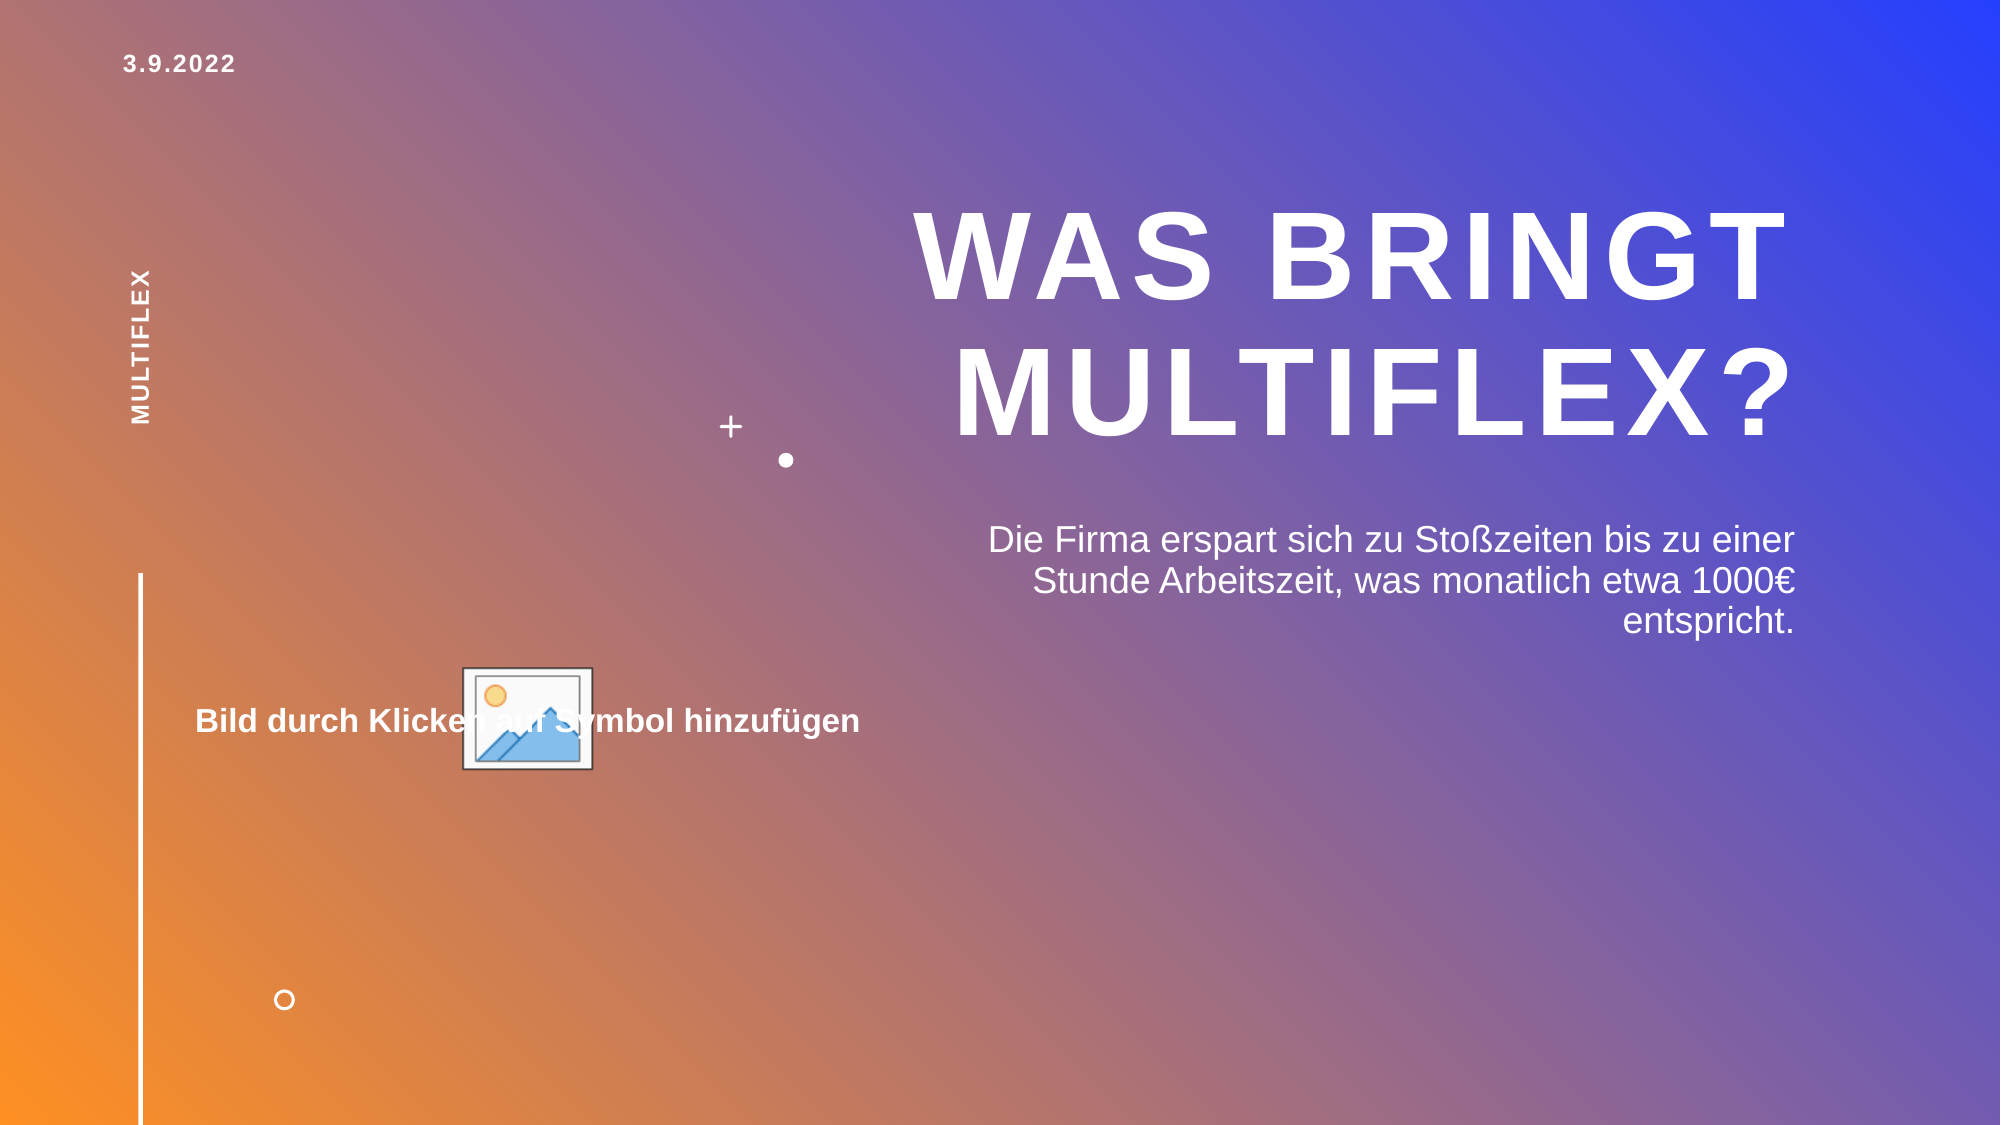

3.9.2022
# Was bringt MultiFlex?
MultiFlex

Die Firma erspart sich zu Stoßzeiten bis zu einer Stunde Arbeitszeit, was monatlich etwa 1000€ entspricht.